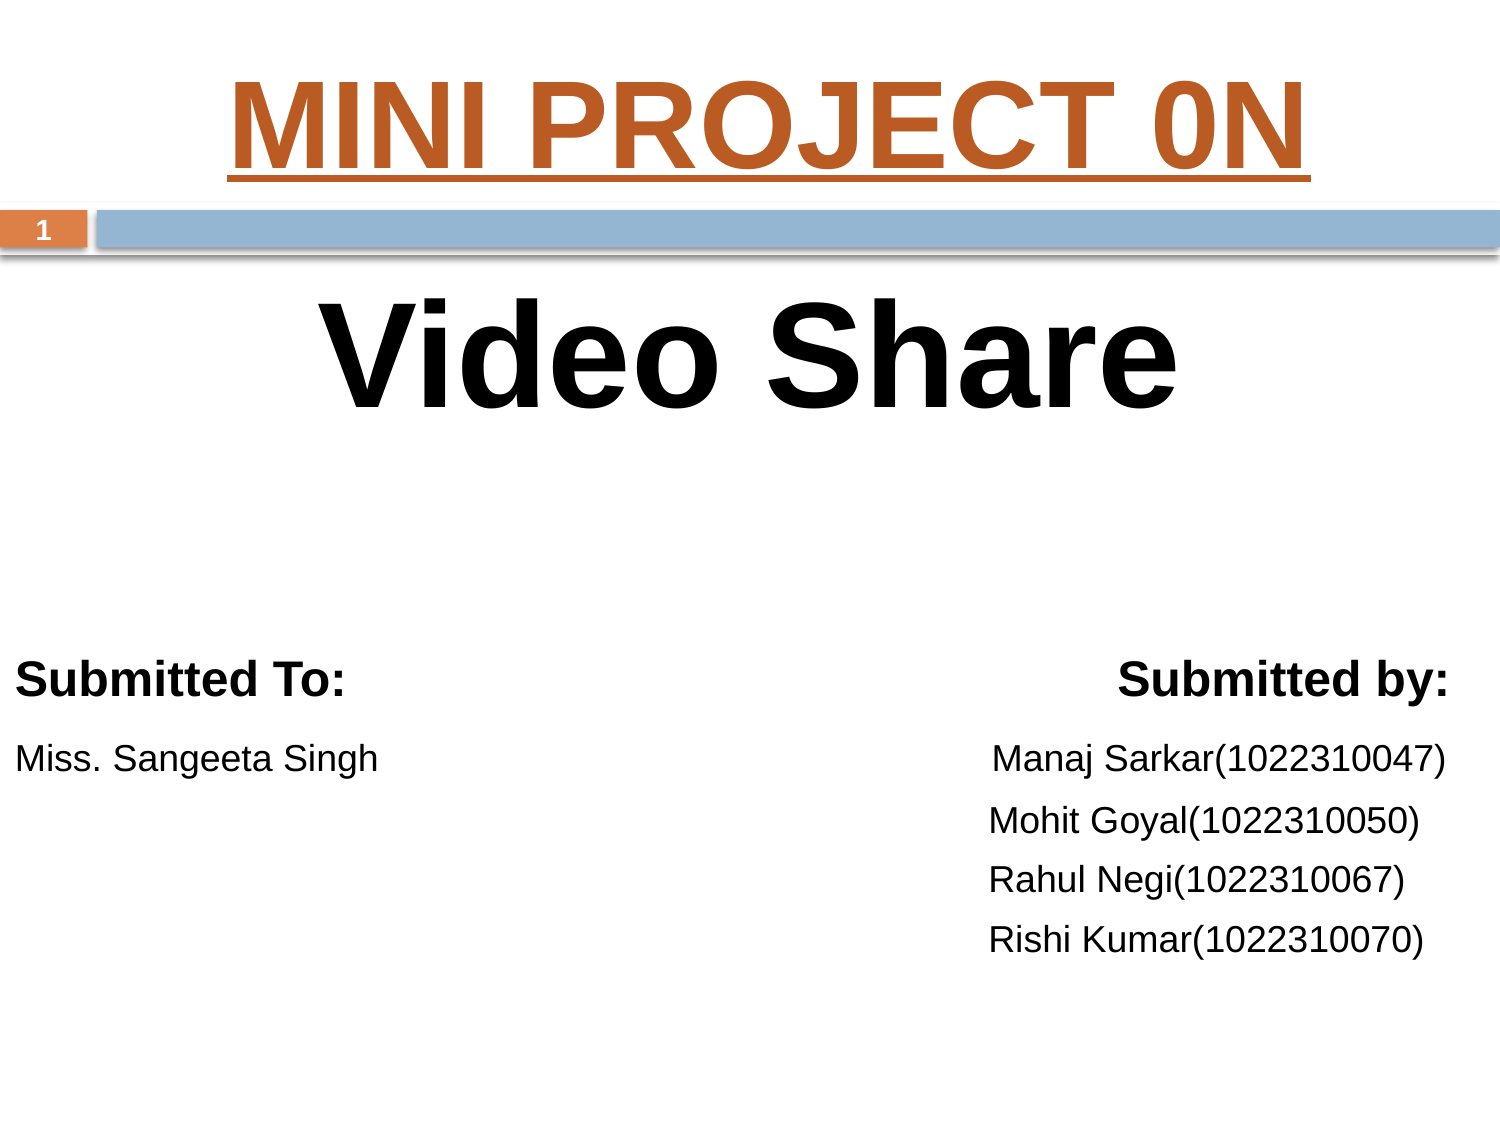

# MINI PROJECT 0N
1
Video Share

Submitted To:						Submitted by:
Miss. Sangeeta Singh				  Manaj Sarkar(1022310047)
						 	  Mohit Goyal(1022310050)
							  Rahul Negi(1022310067)
							  Rishi Kumar(1022310070)